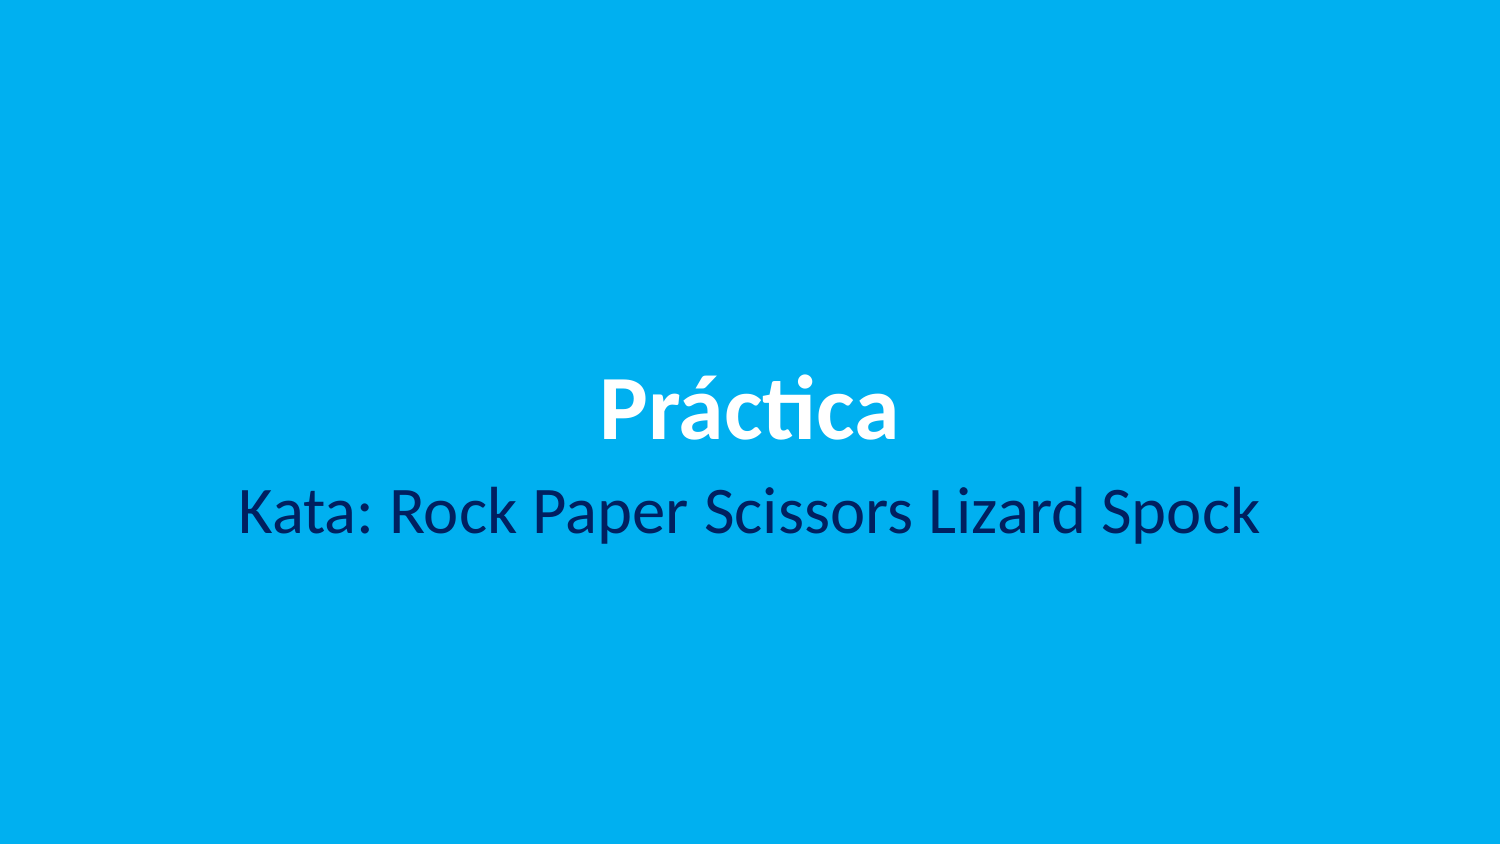

# Práctica
Kata: Rock Paper Scissors Lizard Spock